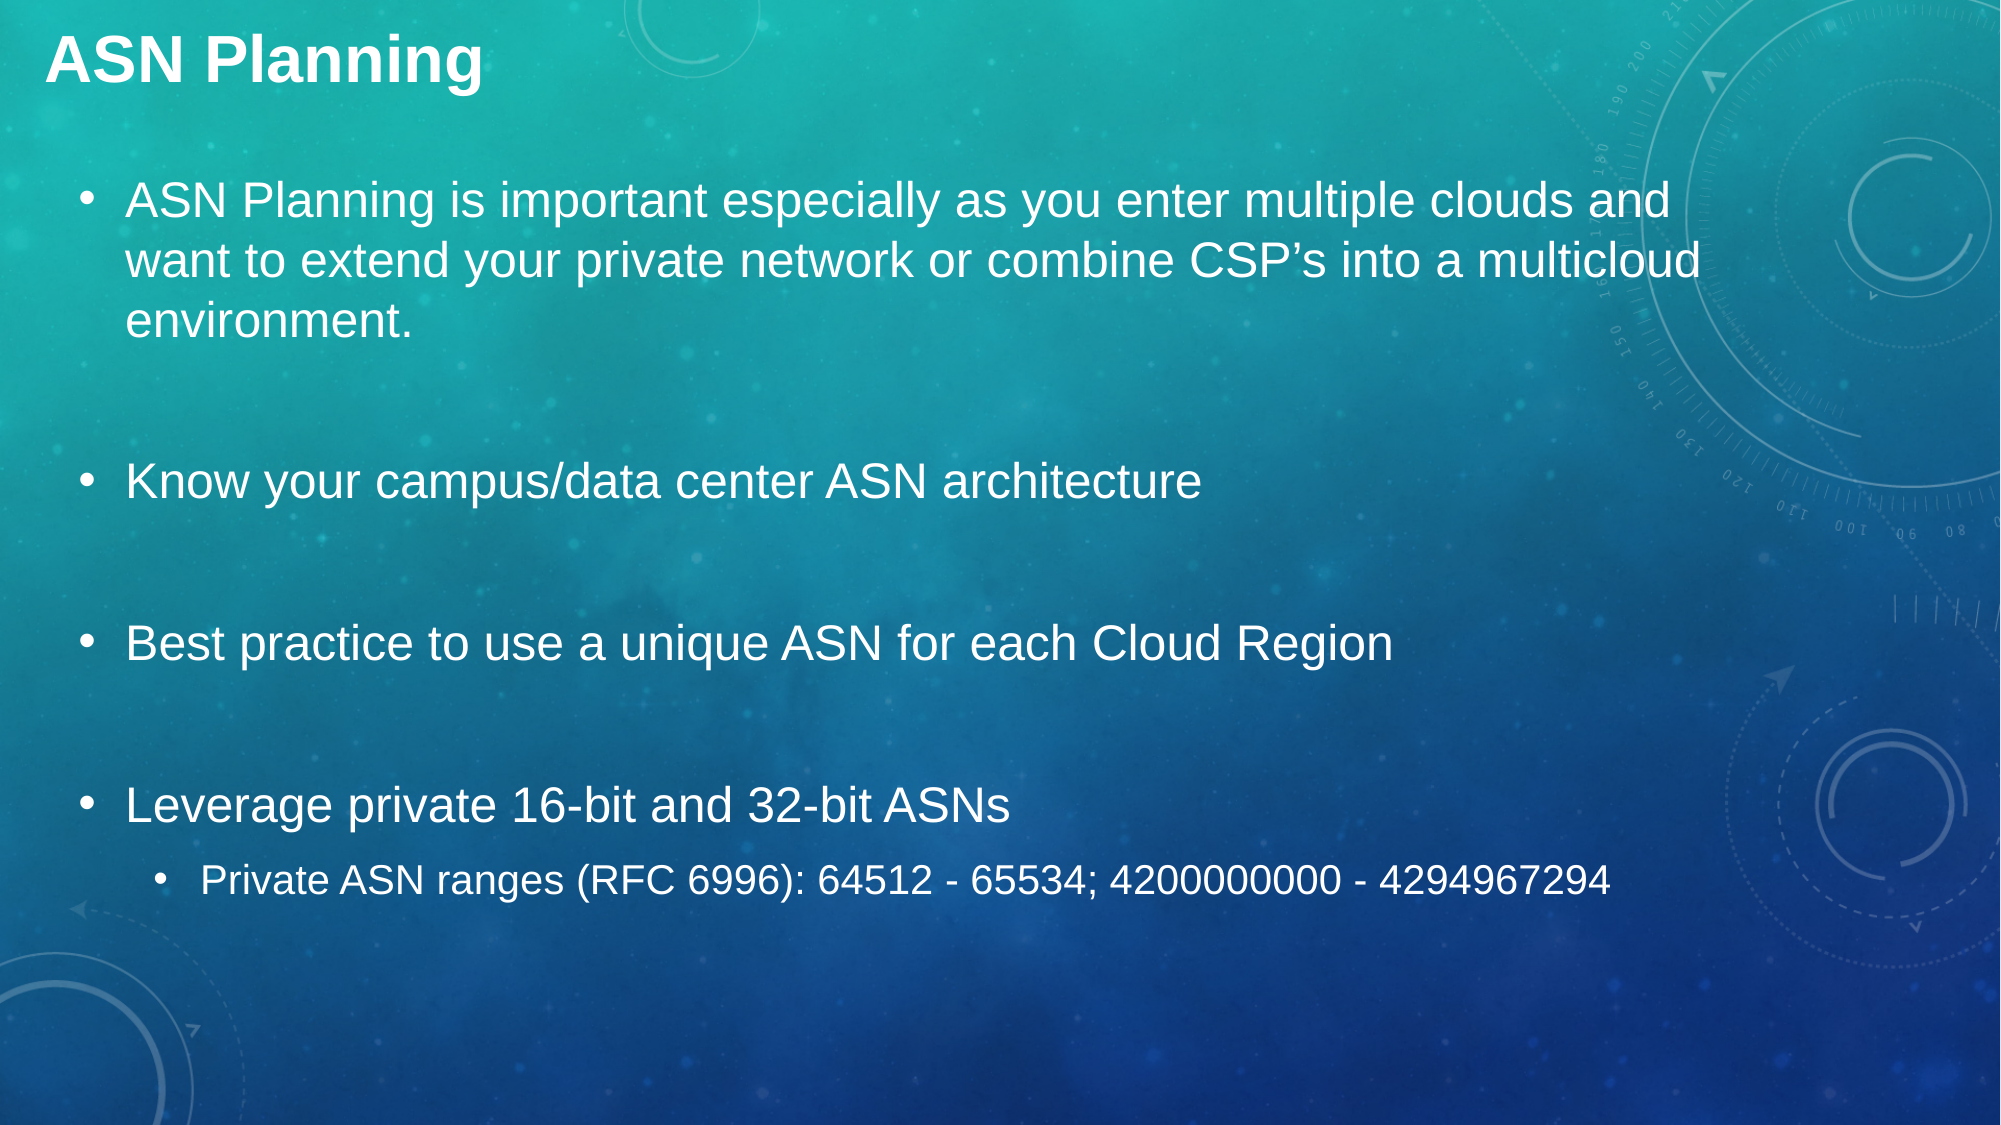

ASN Planning
ASN Planning is important especially as you enter multiple clouds and want to extend your private network or combine CSP’s into a multicloud environment.

Know your campus/data center ASN architecture

Best practice to use a unique ASN for each Cloud Region

Leverage private 16-bit and 32-bit ASNs
Private ASN ranges (RFC 6996): 64512 - 65534; 4200000000 - 4294967294